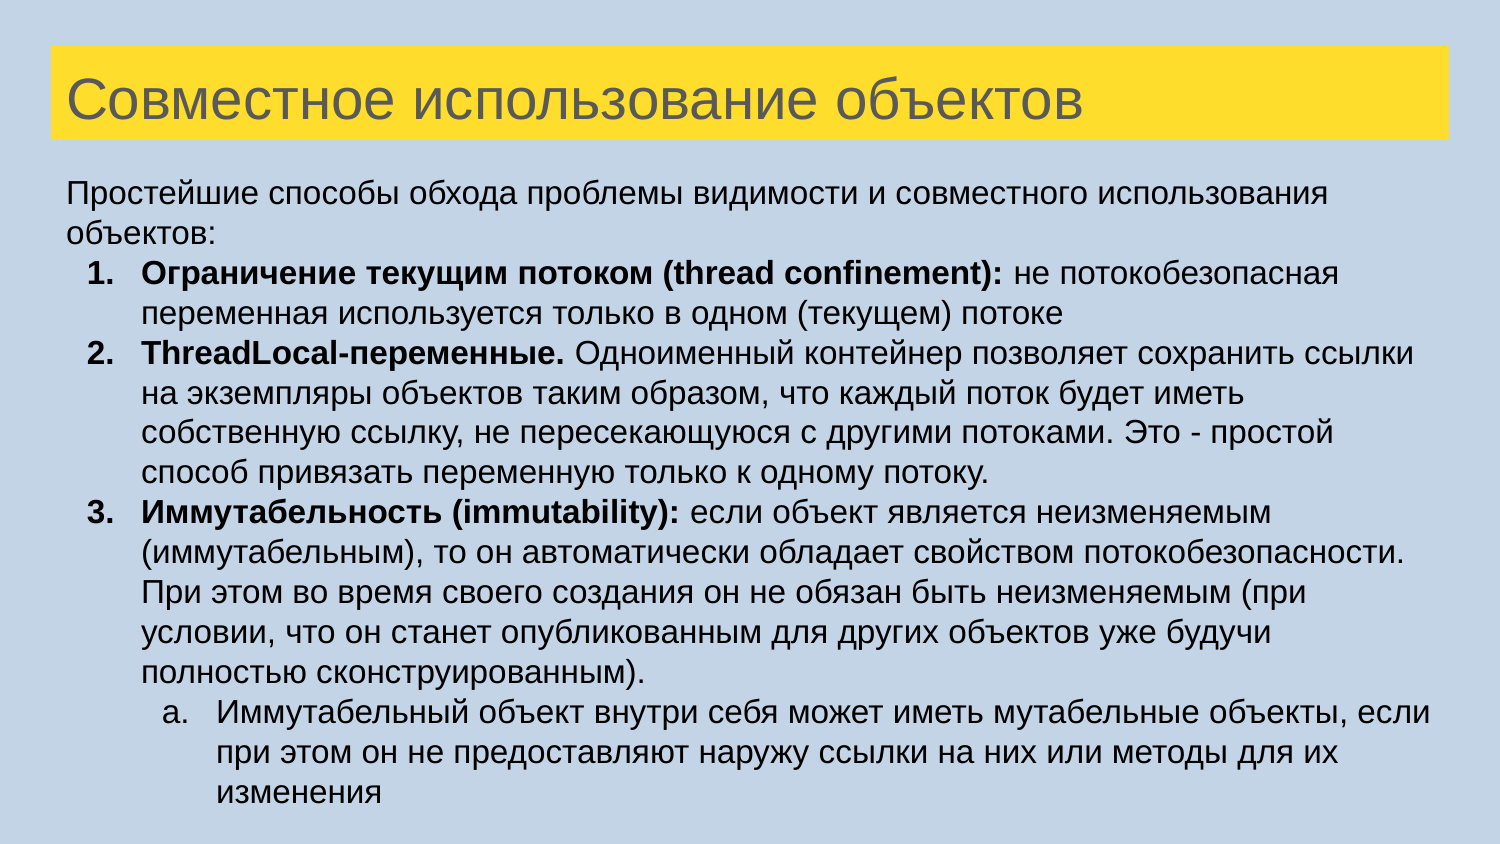

# Совместное использование объектов
Простейшие способы обхода проблемы видимости и совместного использования объектов:
Ограничение текущим потоком (thread confinement): не потокобезопасная переменная используется только в одном (текущем) потоке
ThreadLocal-переменные. Одноименный контейнер позволяет сохранить ссылки на экземпляры объектов таким образом, что каждый поток будет иметь собственную ссылку, не пересекающуюся с другими потоками. Это - простой способ привязать переменную только к одному потоку.
Иммутабельность (immutability): если объект является неизменяемым (иммутабельным), то он автоматически обладает свойством потокобезопасности. При этом во время своего создания он не обязан быть неизменяемым (при условии, что он станет опубликованным для других объектов уже будучи полностью сконструированным).
Иммутабельный объект внутри себя может иметь мутабельные объекты, если при этом он не предоставляют наружу ссылки на них или методы для их изменения